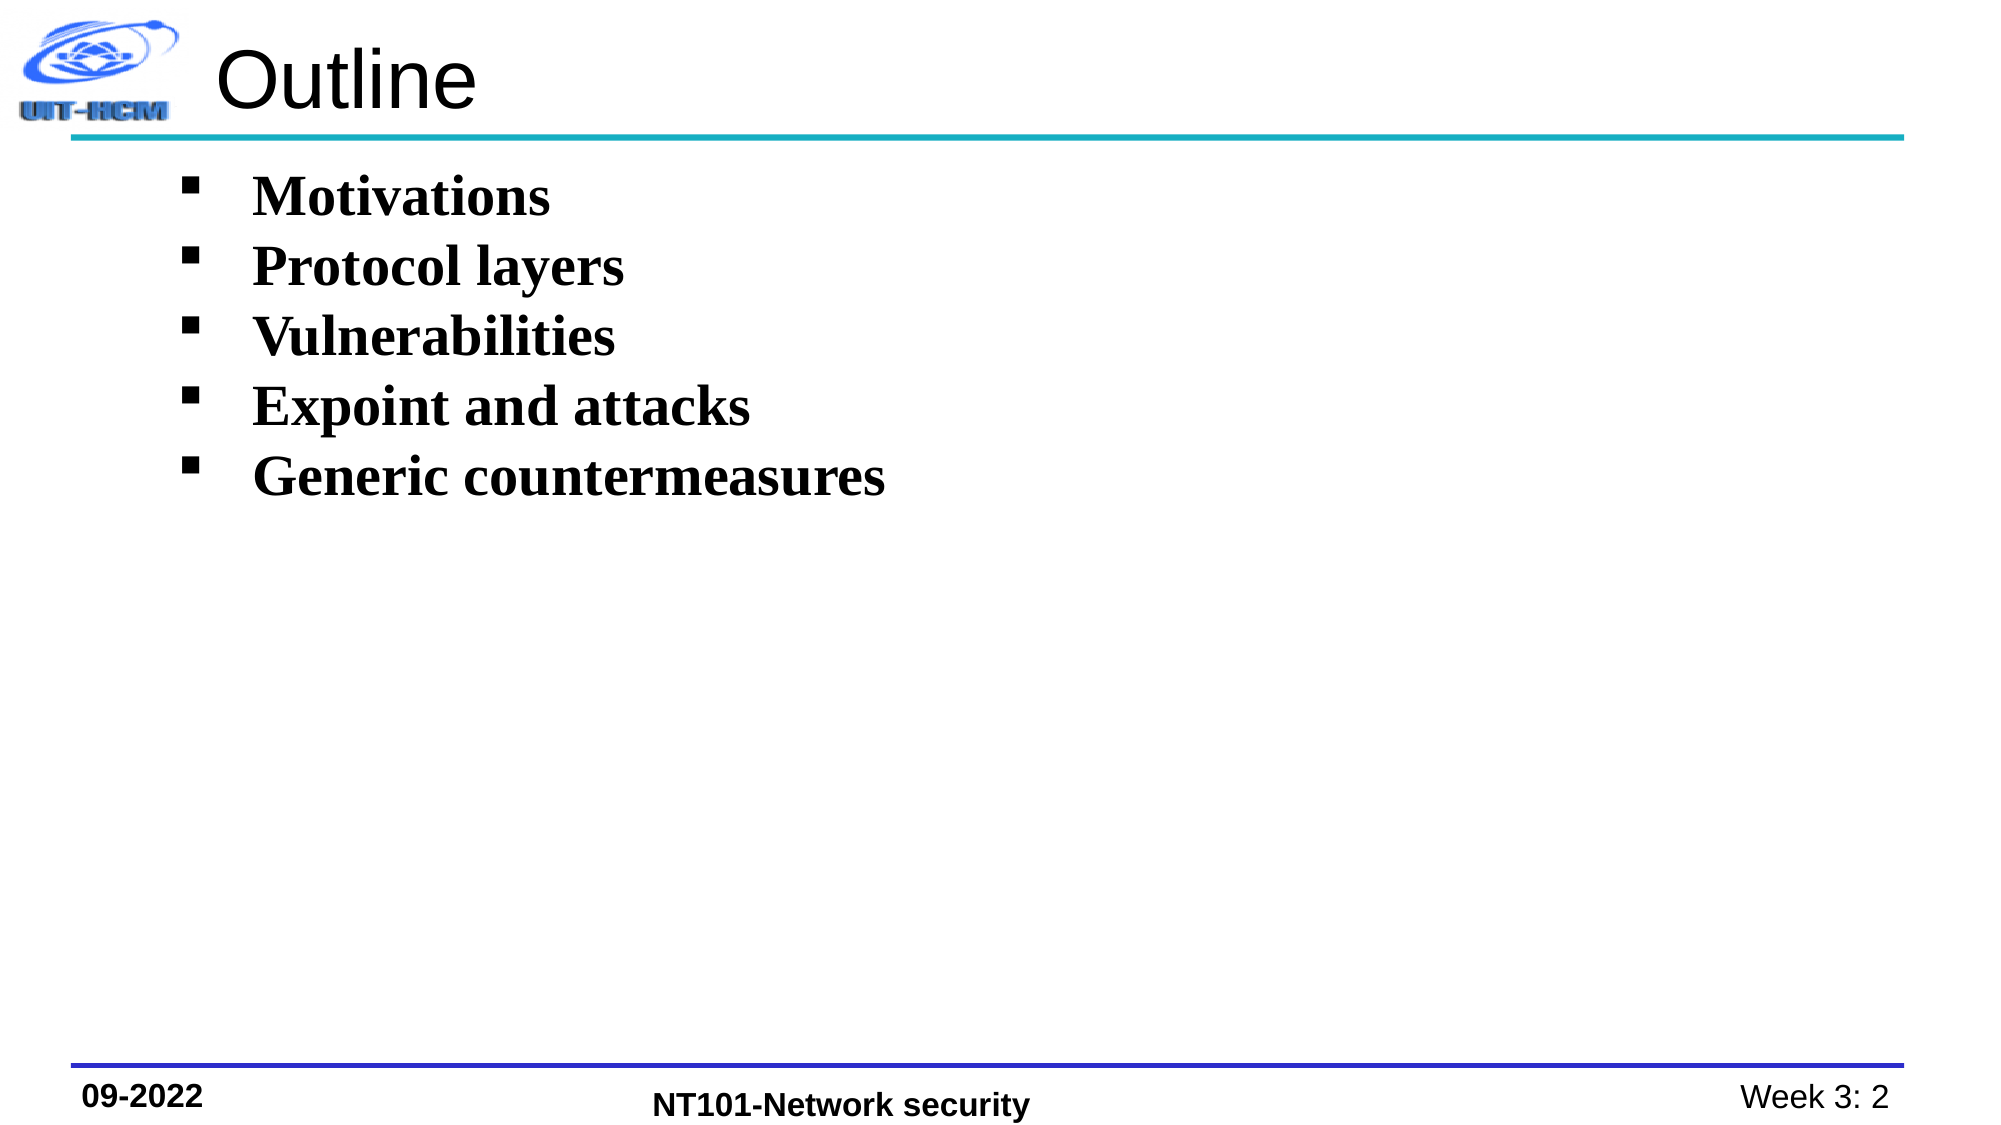

Outline
Motivations
Protocol layers
Vulnerabilities
Expoint and attacks
Generic countermeasures